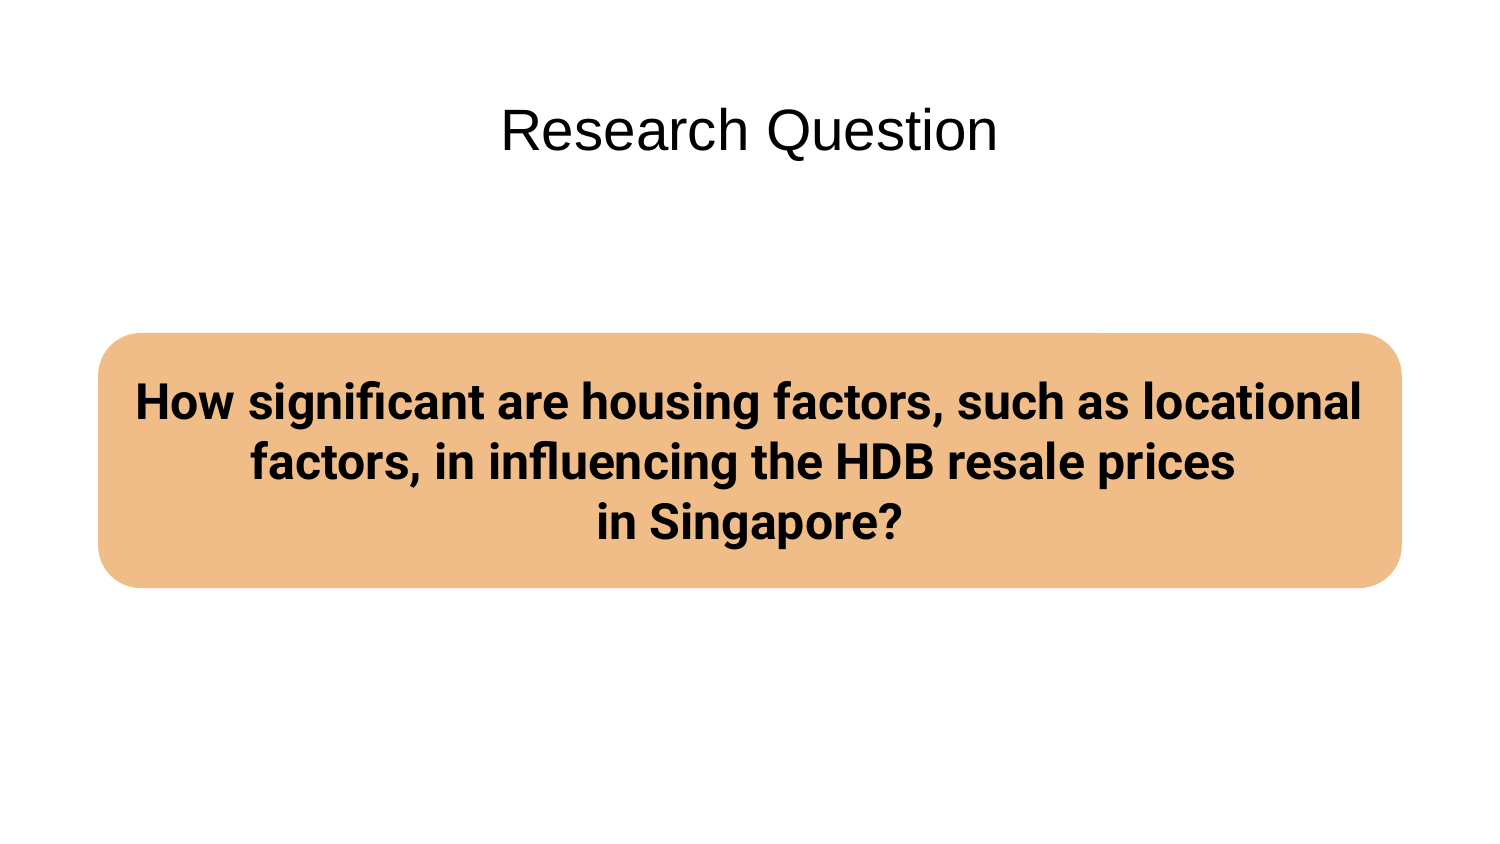

# Research Question

How significant are housing factors, such as locational factors, in influencing the HDB resale prices
in Singapore?